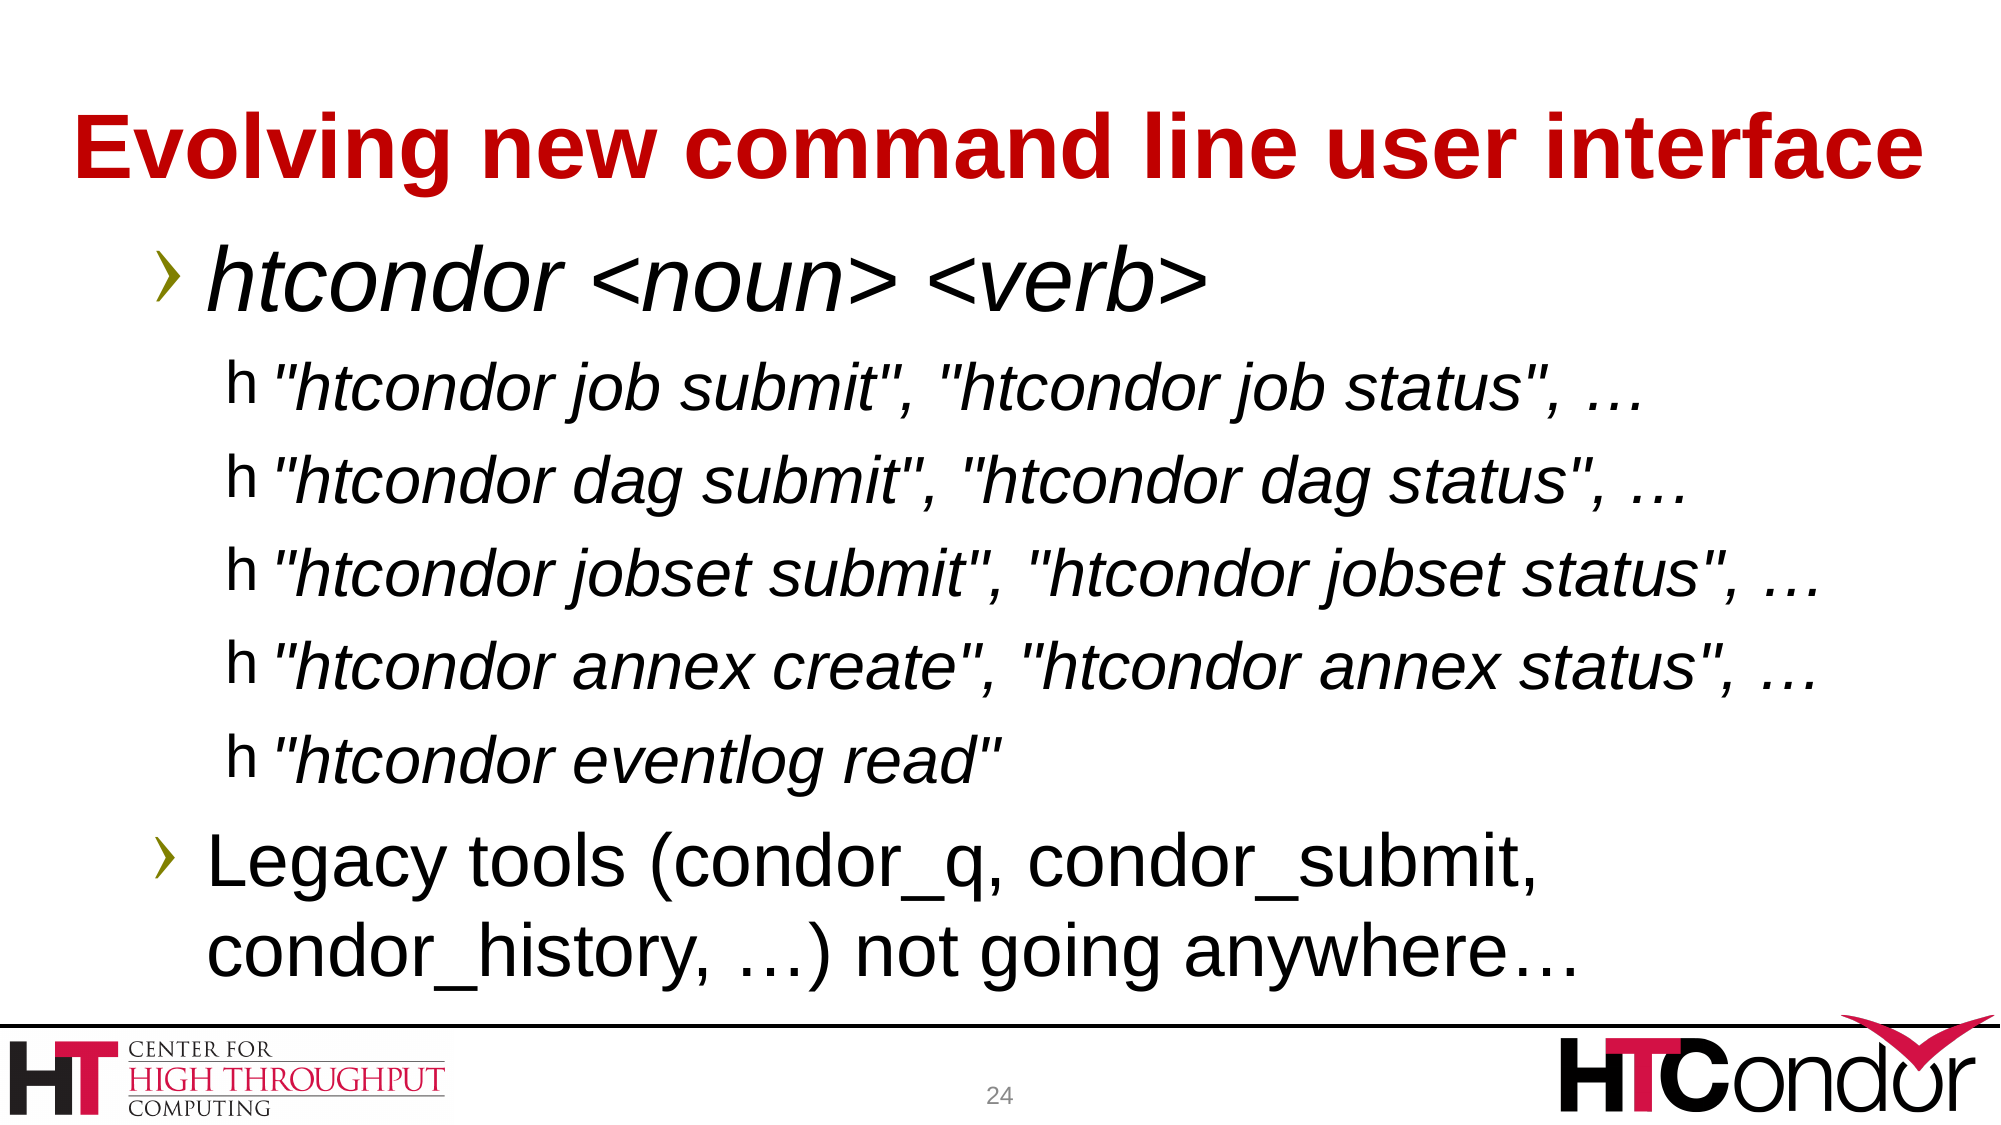

# Evolving new command line user interface
htcondor <noun> <verb>
"htcondor job submit", "htcondor job status", …
"htcondor dag submit", "htcondor dag status", …
"htcondor jobset submit", "htcondor jobset status", …
"htcondor annex create", "htcondor annex status", …
"htcondor eventlog read"
Legacy tools (condor_q, condor_submit, condor_history, …) not going anywhere…

24